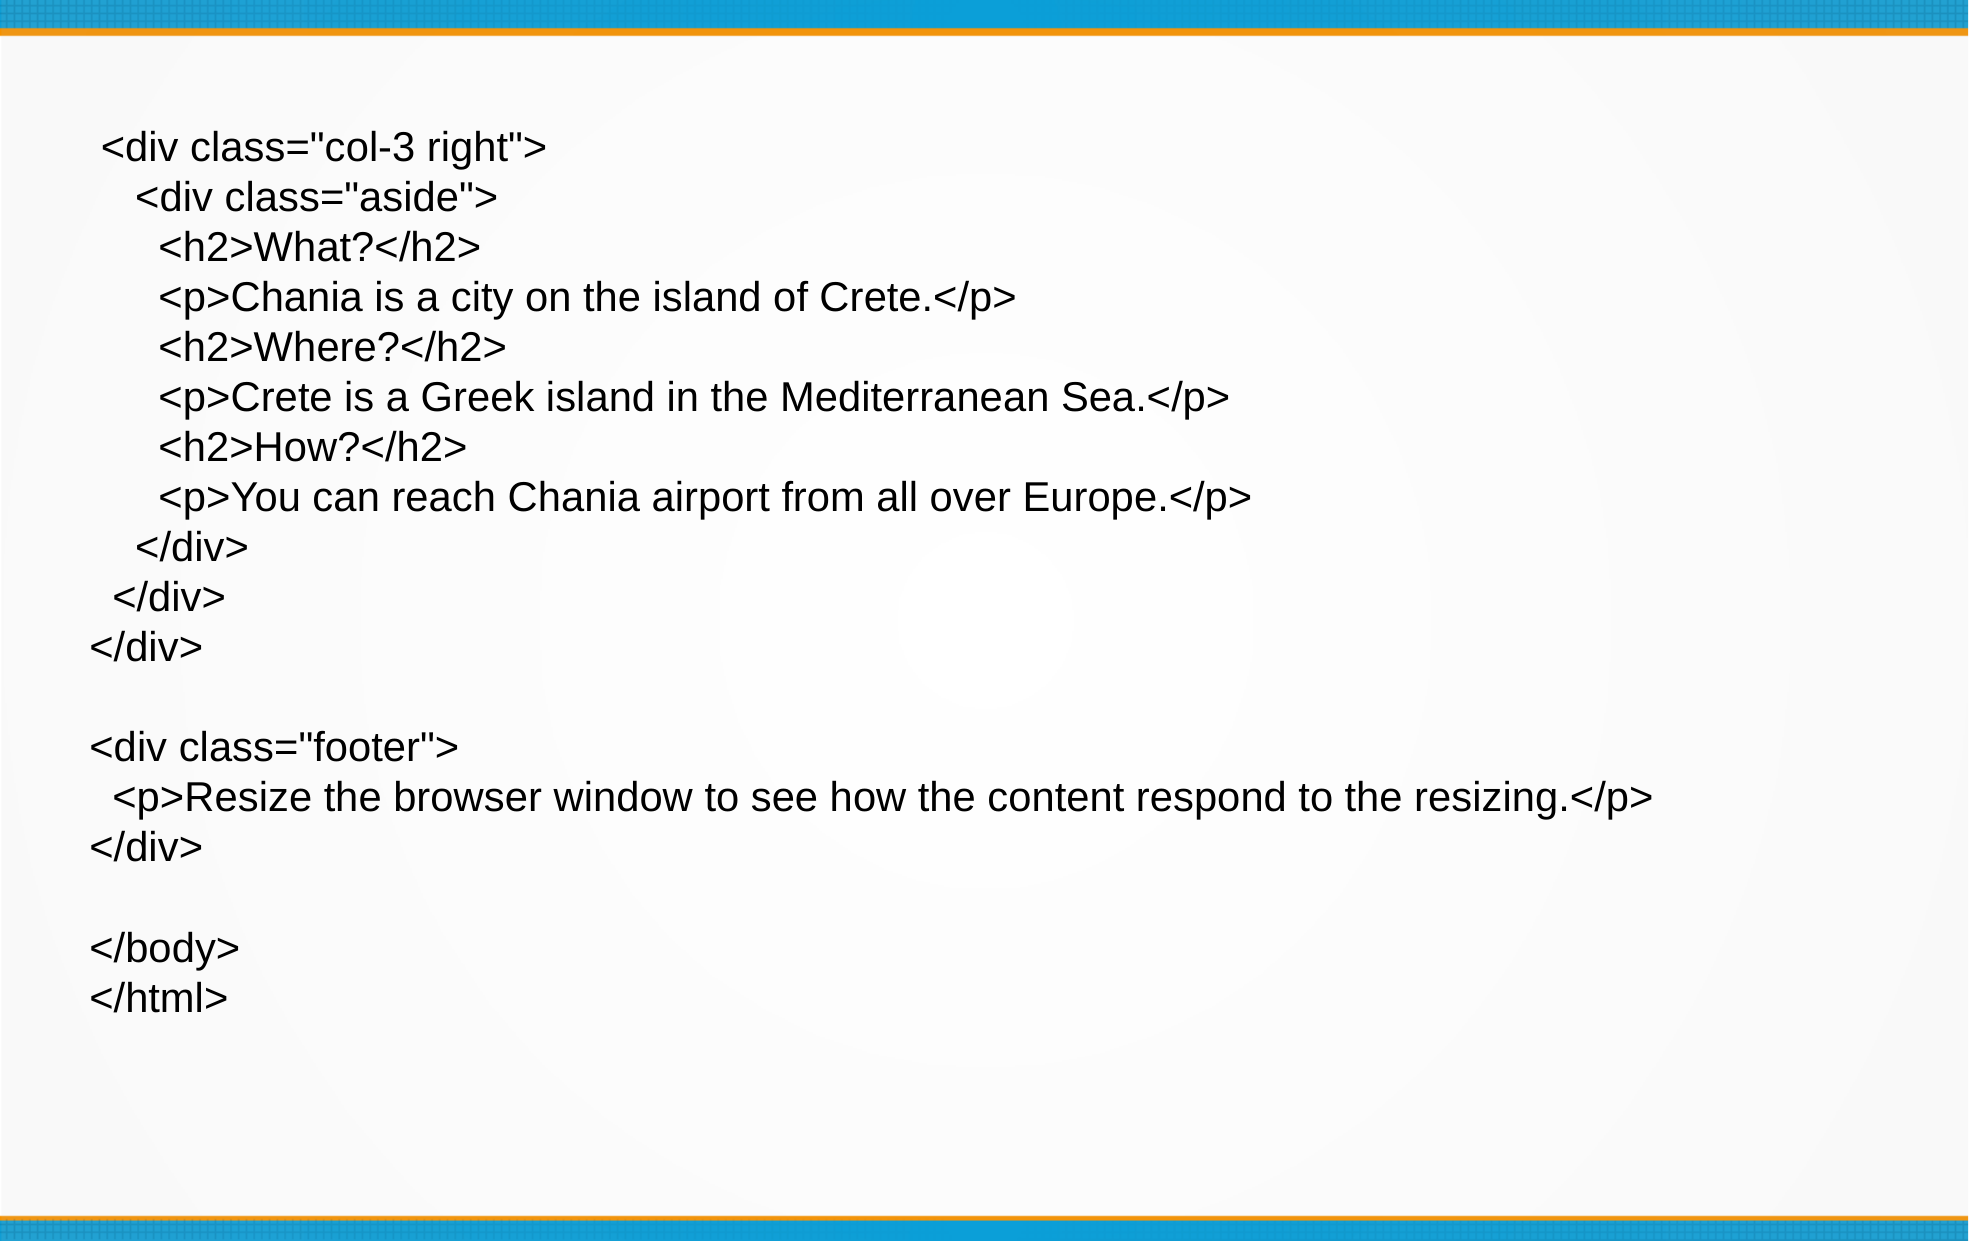

<div class="col-3 right">
    <div class="aside">
      <h2>What?</h2>
      <p>Chania is a city on the island of Crete.</p>
      <h2>Where?</h2>
      <p>Crete is a Greek island in the Mediterranean Sea.</p>
      <h2>How?</h2>
      <p>You can reach Chania airport from all over Europe.</p>
    </div>
  </div>
</div>

<div class="footer">
  <p>Resize the browser window to see how the content respond to the resizing.</p>
</div>

</body>
</html>